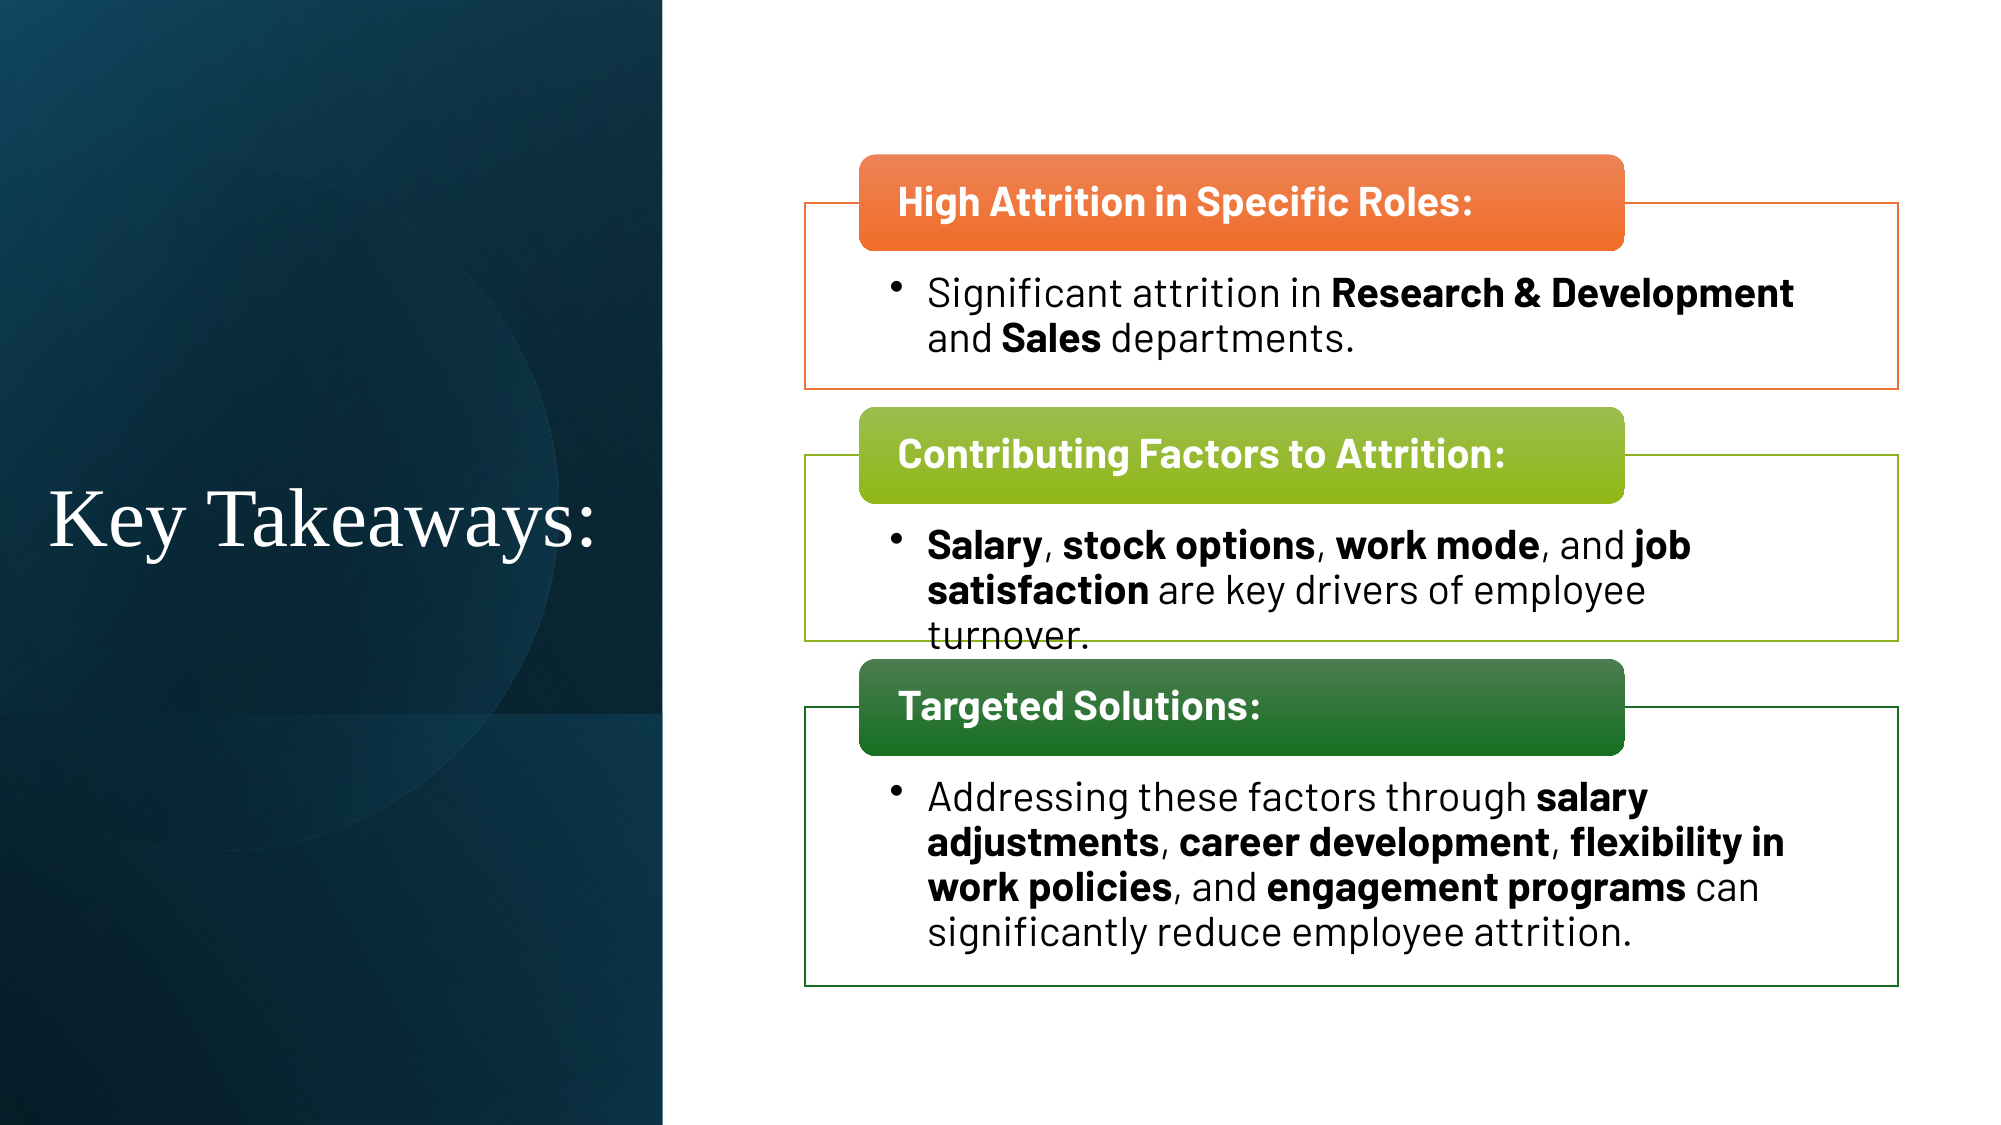

Significant attrition in Research & Development and Sales departments.
High Attrition in Specific Roles:
Salary, stock options, work mode, and job satisfaction are key drivers of employee turnover.
Contributing Factors to Attrition:
Addressing these factors through salary adjustments, career development, flexibility in work policies, and engagement programs can significantly reduce employee attrition.
Targeted Solutions:

# Key Takeaways: